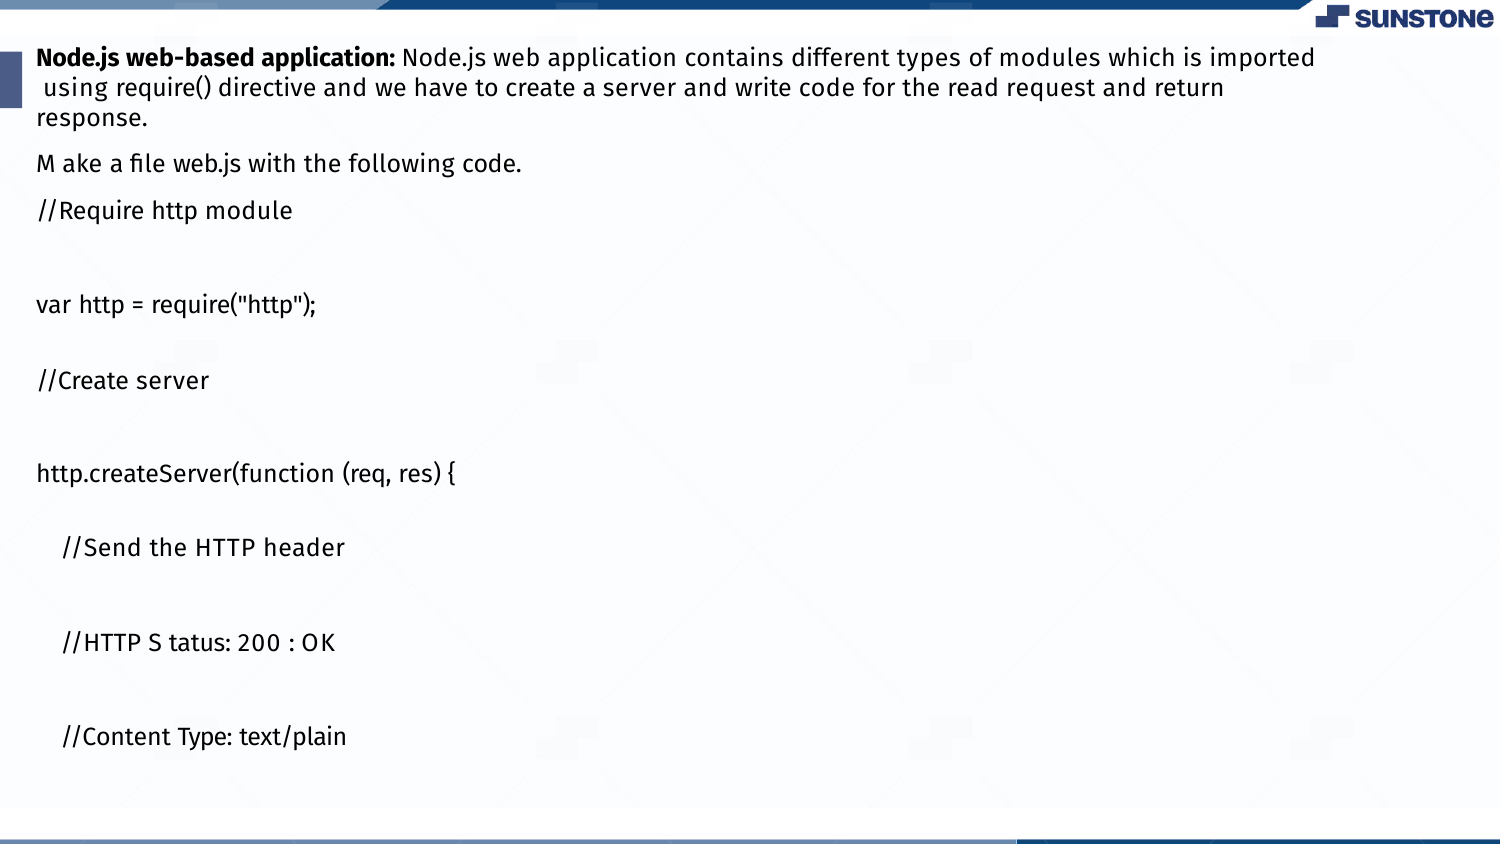

Node.js web-based application: Node.js web application contains different types of modules which is imported  using require() directive and we have to create a server and write code for the read request and return response.
M ake a ﬁle web.js with the following code.
//Require http module

var http = require("http");

//Create server

http.createServer(function (req, res) {
//Send the HTTP header

//HTTP S tatus: 200 : OK

//Content Type: text/plain